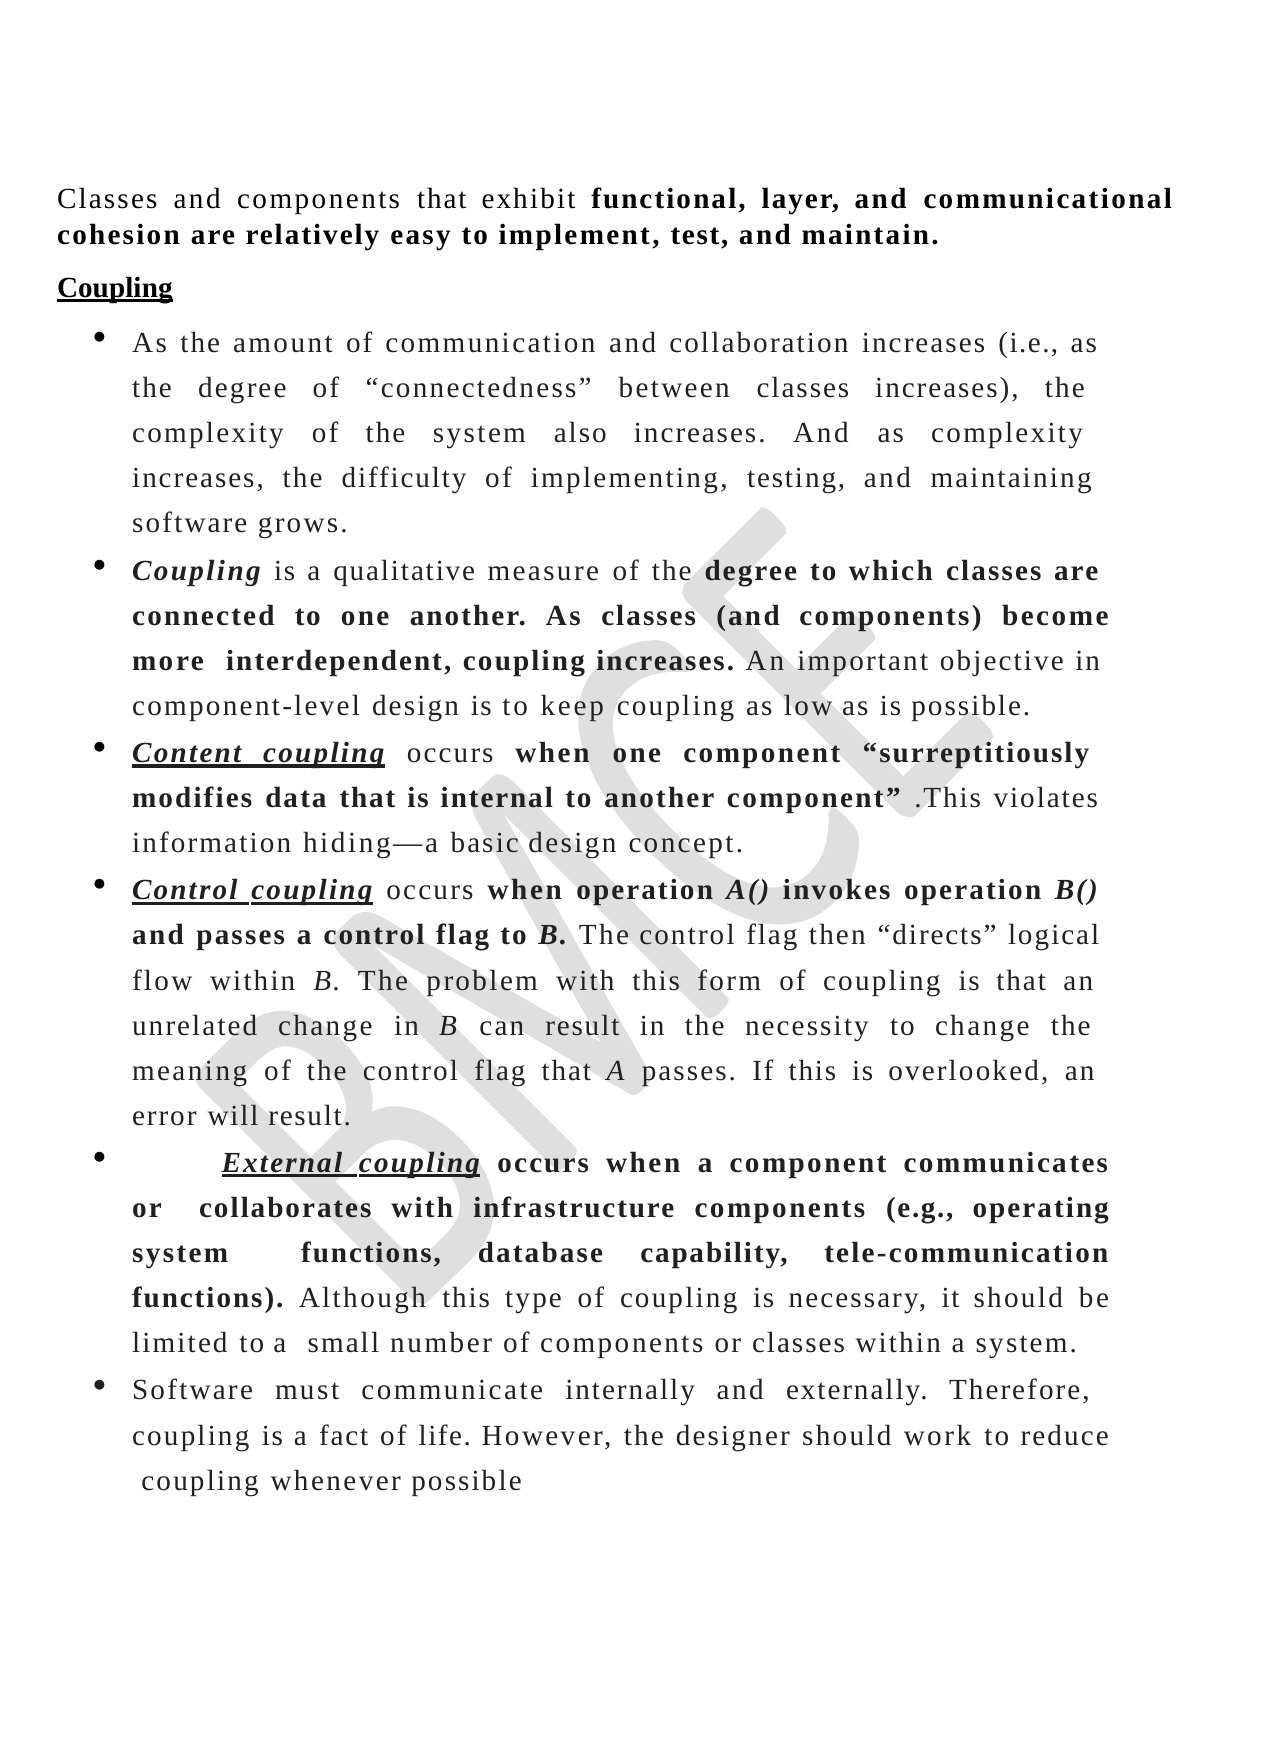

#
Classes and components that exhibit functional, layer, and communicational  cohesion are relatively easy to implement, test, and maintain.
Coupling
As the amount of communication and collaboration increases (i.e., as  the degree of “connectedness” between classes increases), the  complexity of the system also increases. And as complexity  increases, the difficulty of implementing, testing, and maintaining  software grows.
Coupling is a qualitative measure of the degree to which classes are  connected to one another. As classes (and components) become more  interdependent, coupling increases. An important objective in  component-level design is to keep coupling as low as is possible.
Content coupling occurs when one component “surreptitiously  modifies data that is internal to another component” .This violates  information hiding—a basic design concept.
Control coupling occurs when operation A() invokes operation B()  and passes a control flag to B. The control flag then “directs” logical  flow within B. The problem with this form of coupling is that an  unrelated change in B can result in the necessity to change the  meaning of the control flag that A passes. If this is overlooked, an  error will result.
	External coupling occurs when a component communicates or  collaborates with infrastructure components (e.g., operating system  functions, database capability, tele-communication functions). Although this type of coupling is necessary, it should be limited to a  small number of components or classes within a system.
Software must communicate internally and externally. Therefore,  coupling is a fact of life. However, the designer should work to reduce  coupling whenever possible